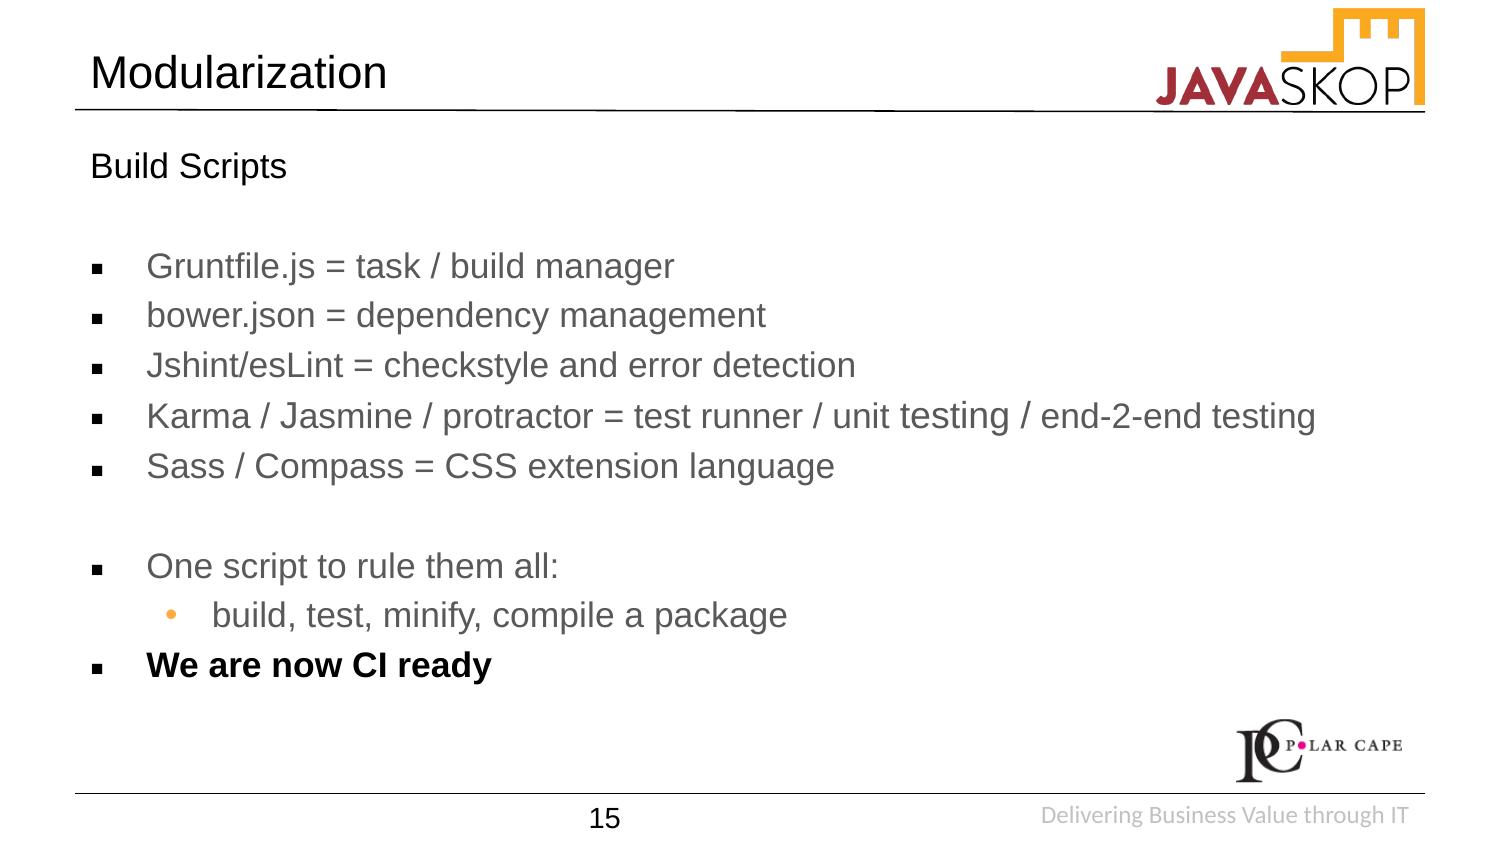

# Modularization
Build Scripts

Gruntfile.js = task / build manager
bower.json = dependency management
Jshint/esLint = checkstyle and error detection
Karma / Jasmine / protractor = test runner / unit testing / end-2-end testing
Sass / Compass = CSS extension language

One script to rule them all:
build, test, minify, compile a package
We are now CI ready

15